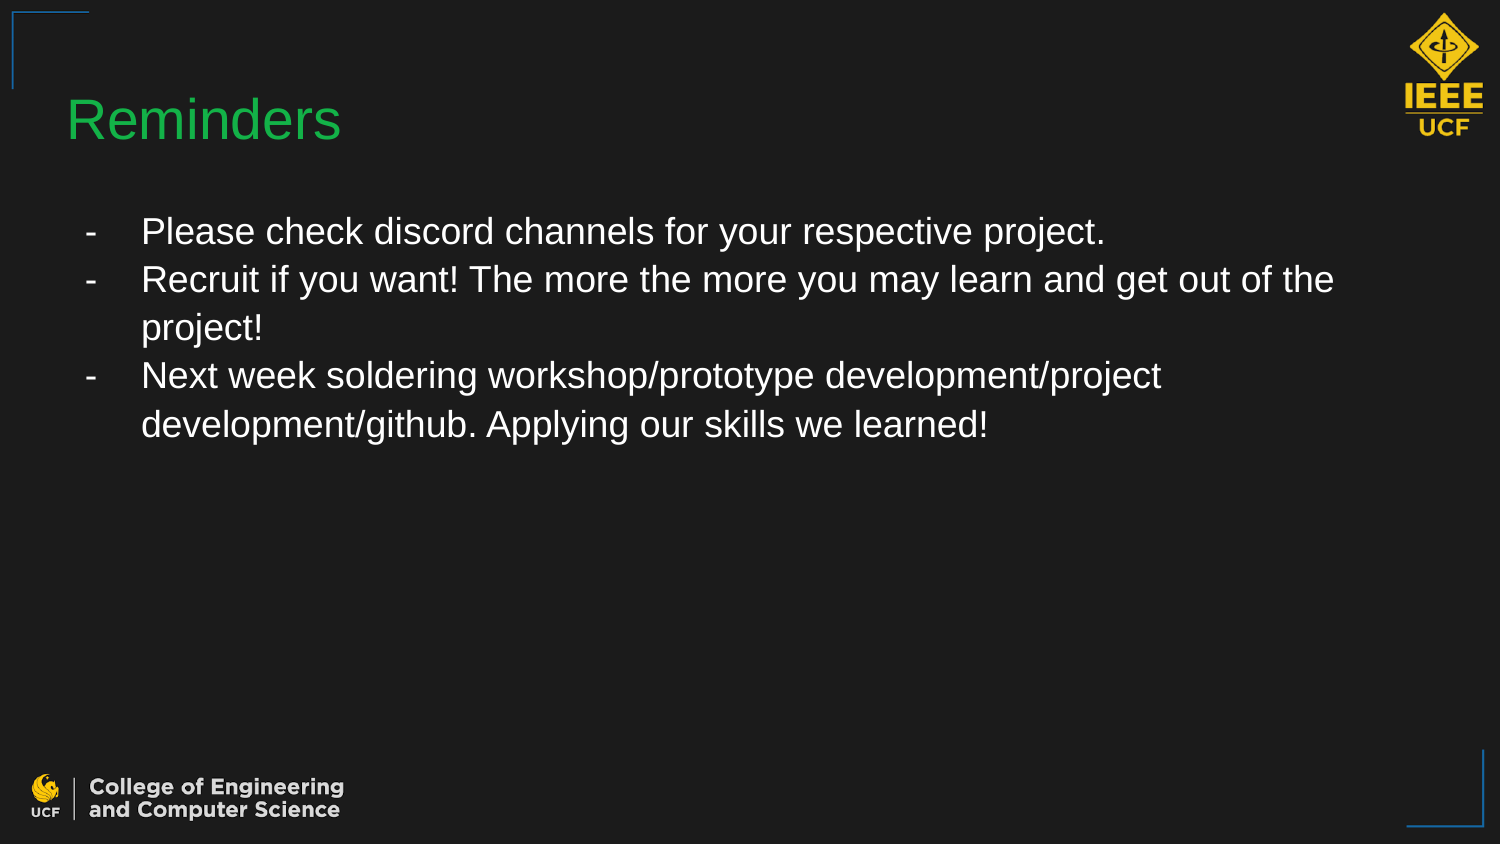

Reminders
Please check discord channels for your respective project.
Recruit if you want! The more the more you may learn and get out of the project!
Next week soldering workshop/prototype development/project development/github. Applying our skills we learned!